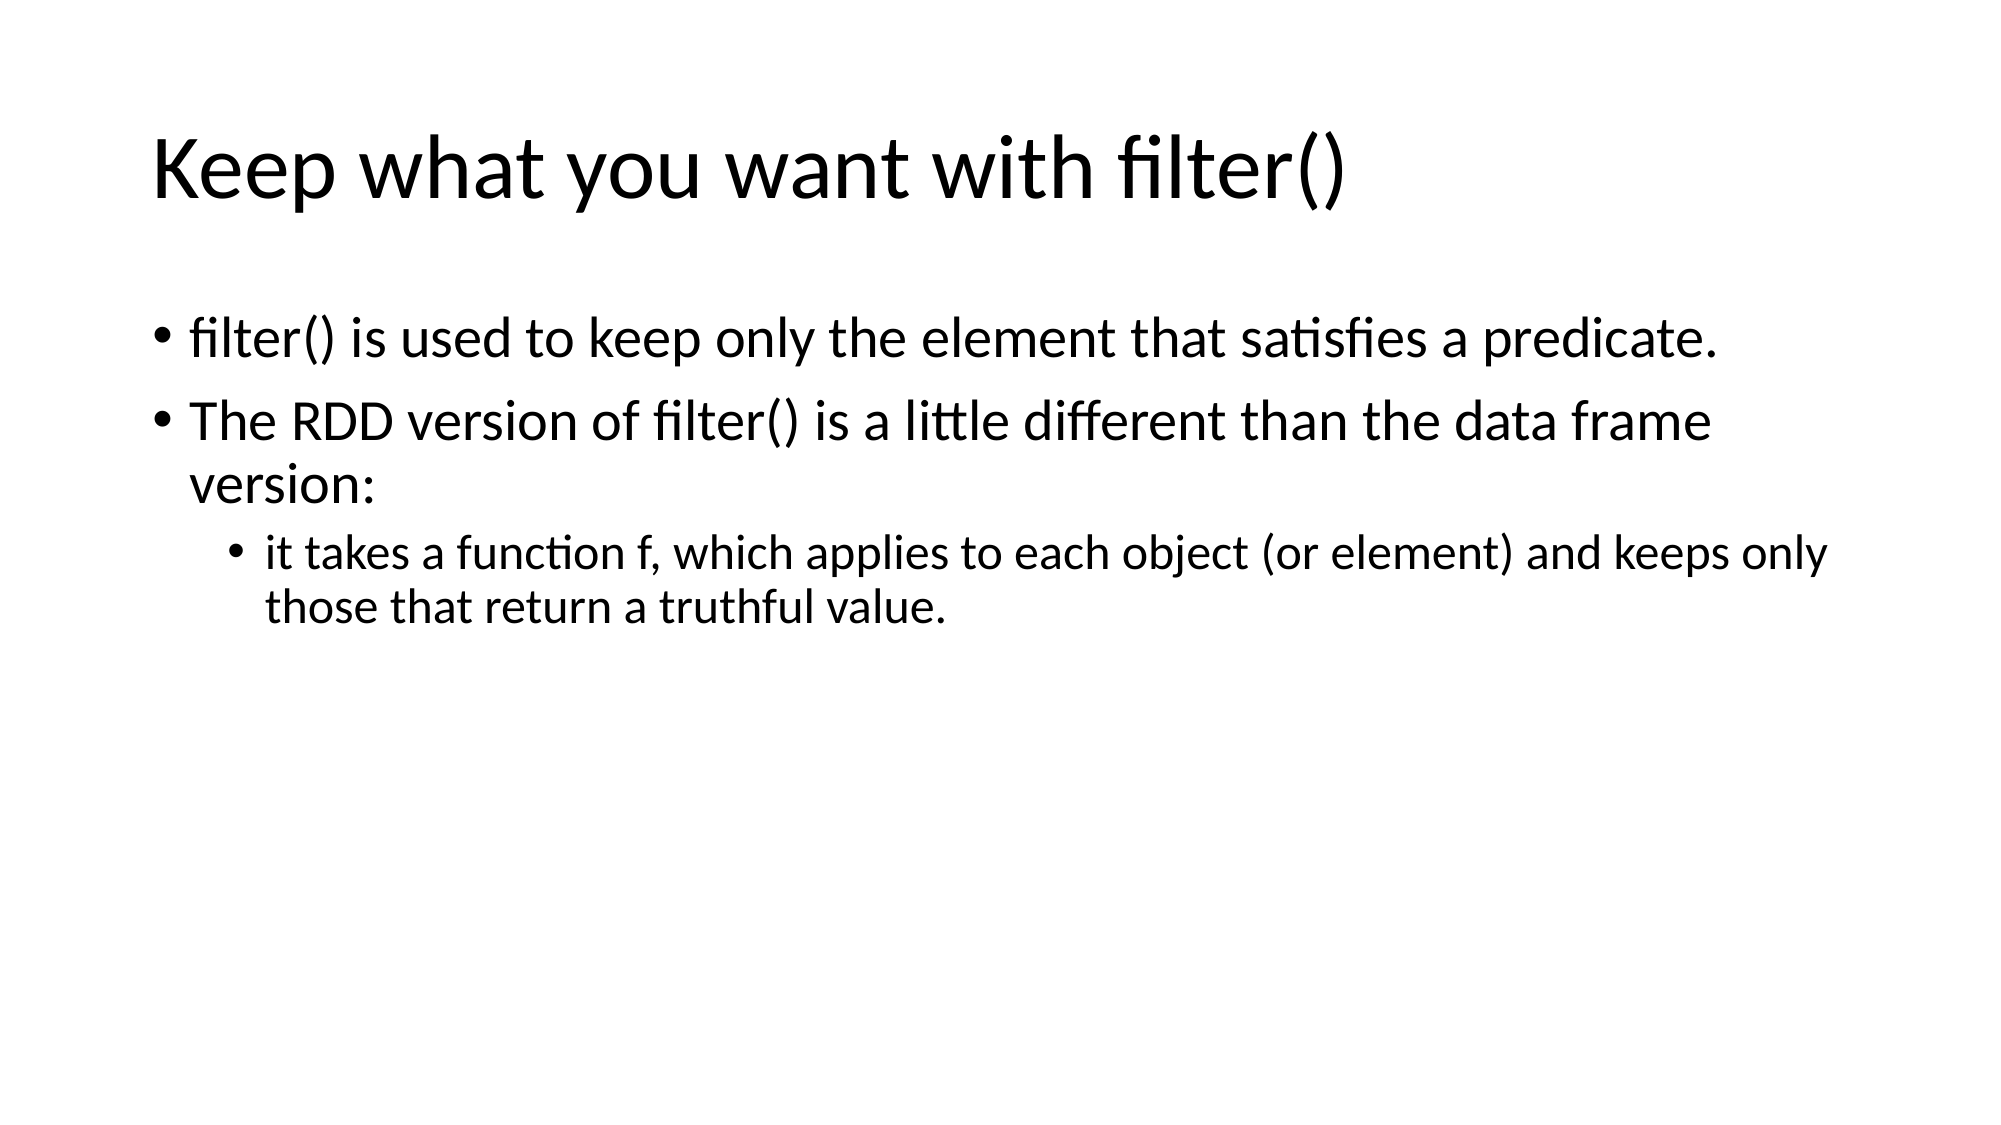

# Keep what you want with filter()
filter() is used to keep only the element that satisfies a predicate.
The RDD version of filter() is a little different than the data frame version:
it takes a function f, which applies to each object (or element) and keeps only those that return a truthful value.